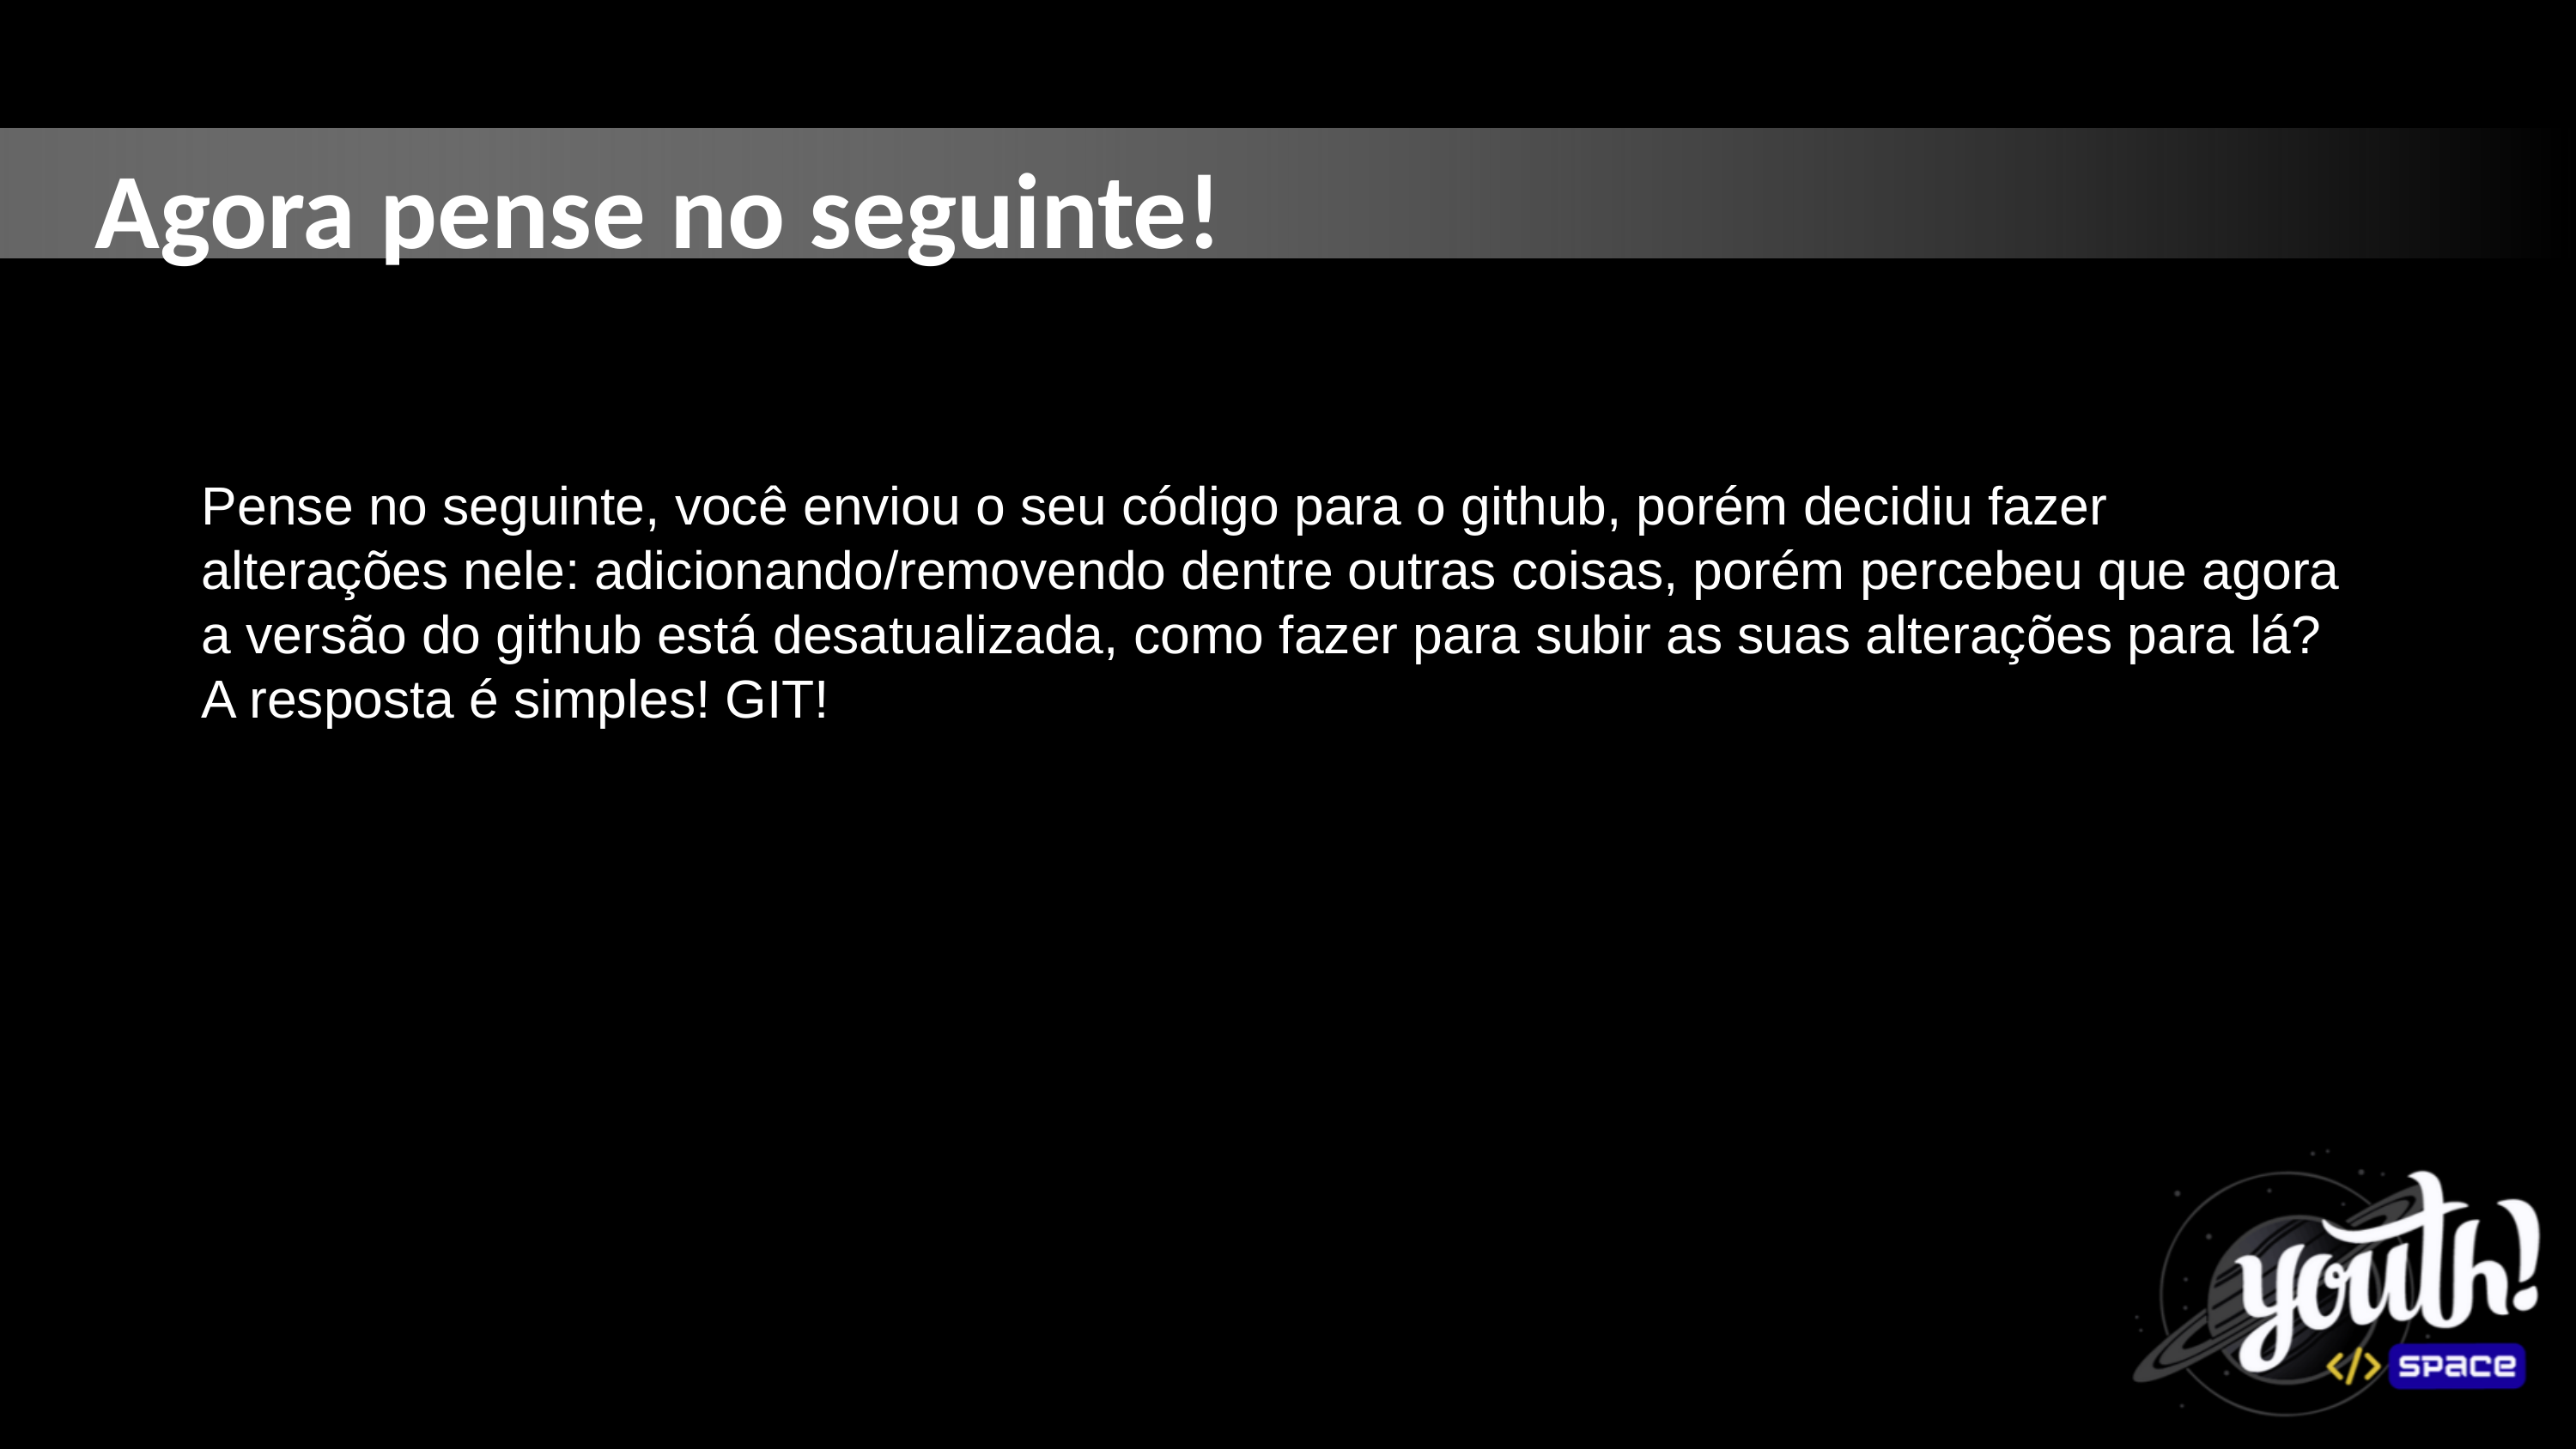

Agora pense no seguinte!

Pense no seguinte, você enviou o seu código para o github, porém decidiu fazer alterações nele: adicionando/removendo dentre outras coisas, porém percebeu que agora a versão do github está desatualizada, como fazer para subir as suas alterações para lá? A resposta é simples! GIT!